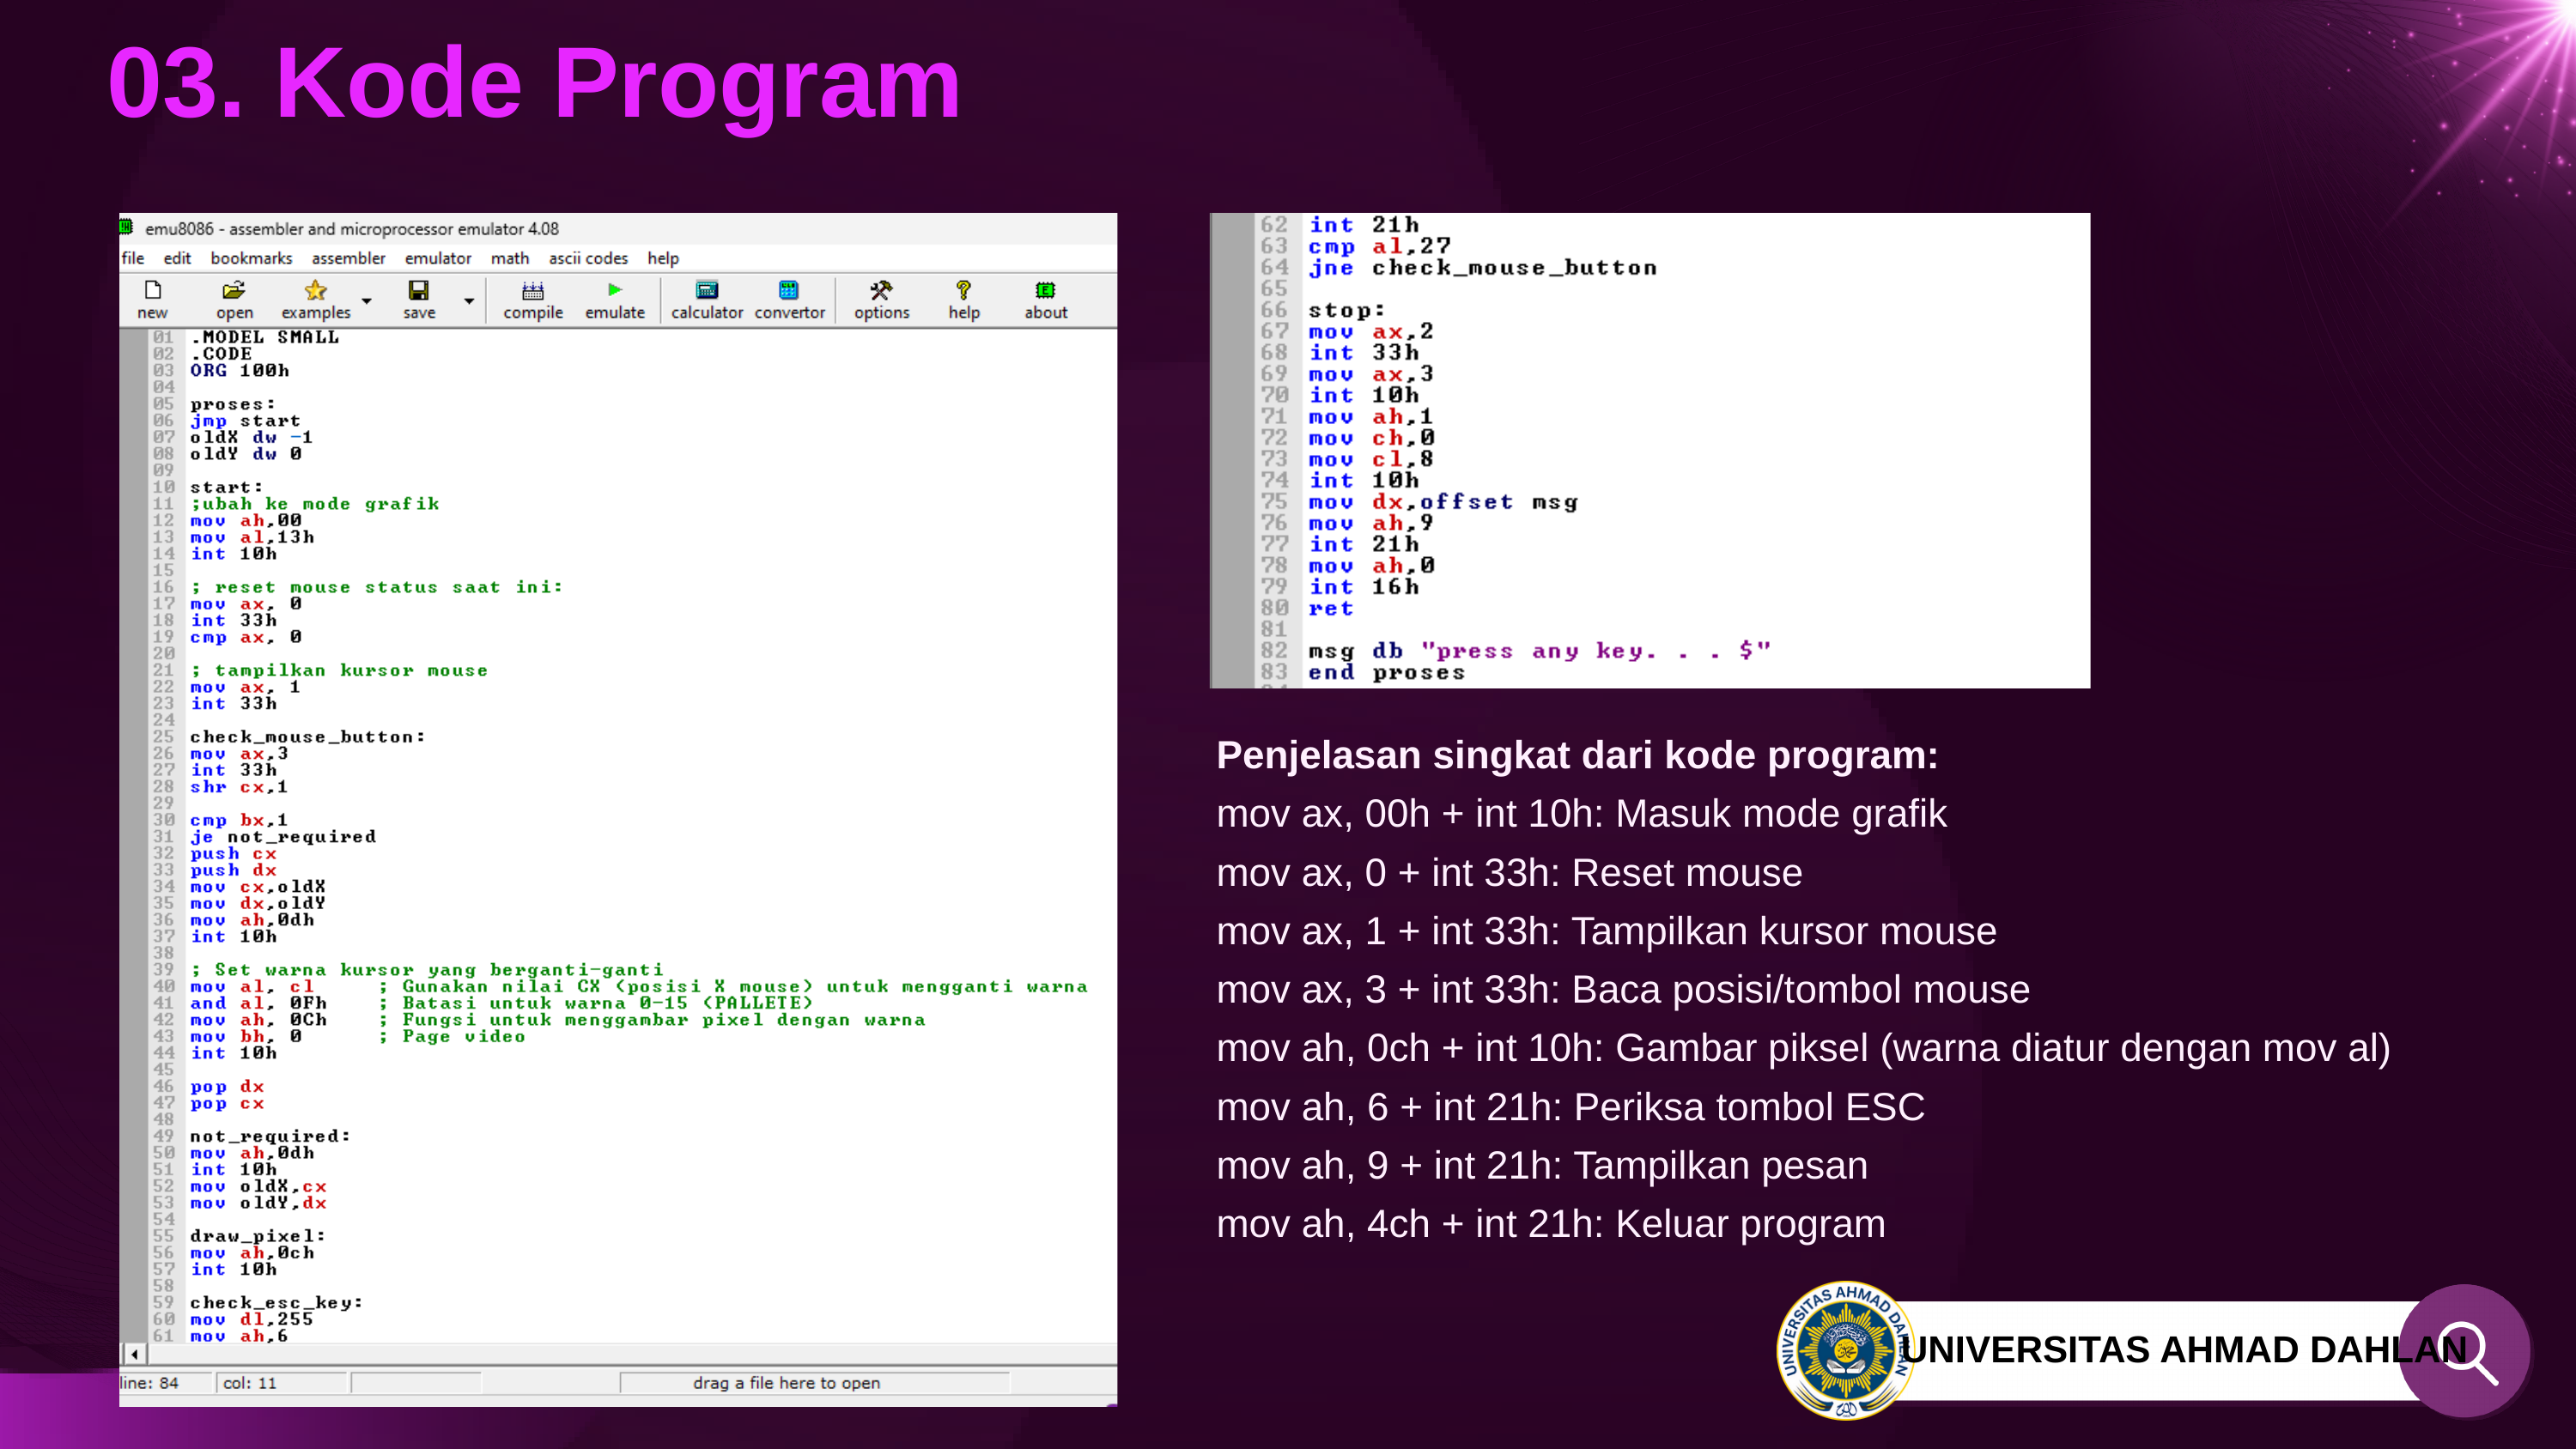

03. Kode Program

Penjelasan singkat dari kode program:
mov ax, 00h + int 10h: Masuk mode grafik
mov ax, 0 + int 33h: Reset mouse
mov ax, 1 + int 33h: Tampilkan kursor mouse
mov ax, 3 + int 33h: Baca posisi/tombol mouse
mov ah, 0ch + int 10h: Gambar piksel (warna diatur dengan mov al)
mov ah, 6 + int 21h: Periksa tombol ESC
mov ah, 9 + int 21h: Tampilkan pesan
mov ah, 4ch + int 21h: Keluar program

UNIVERSITAS AHMAD DAHLAN